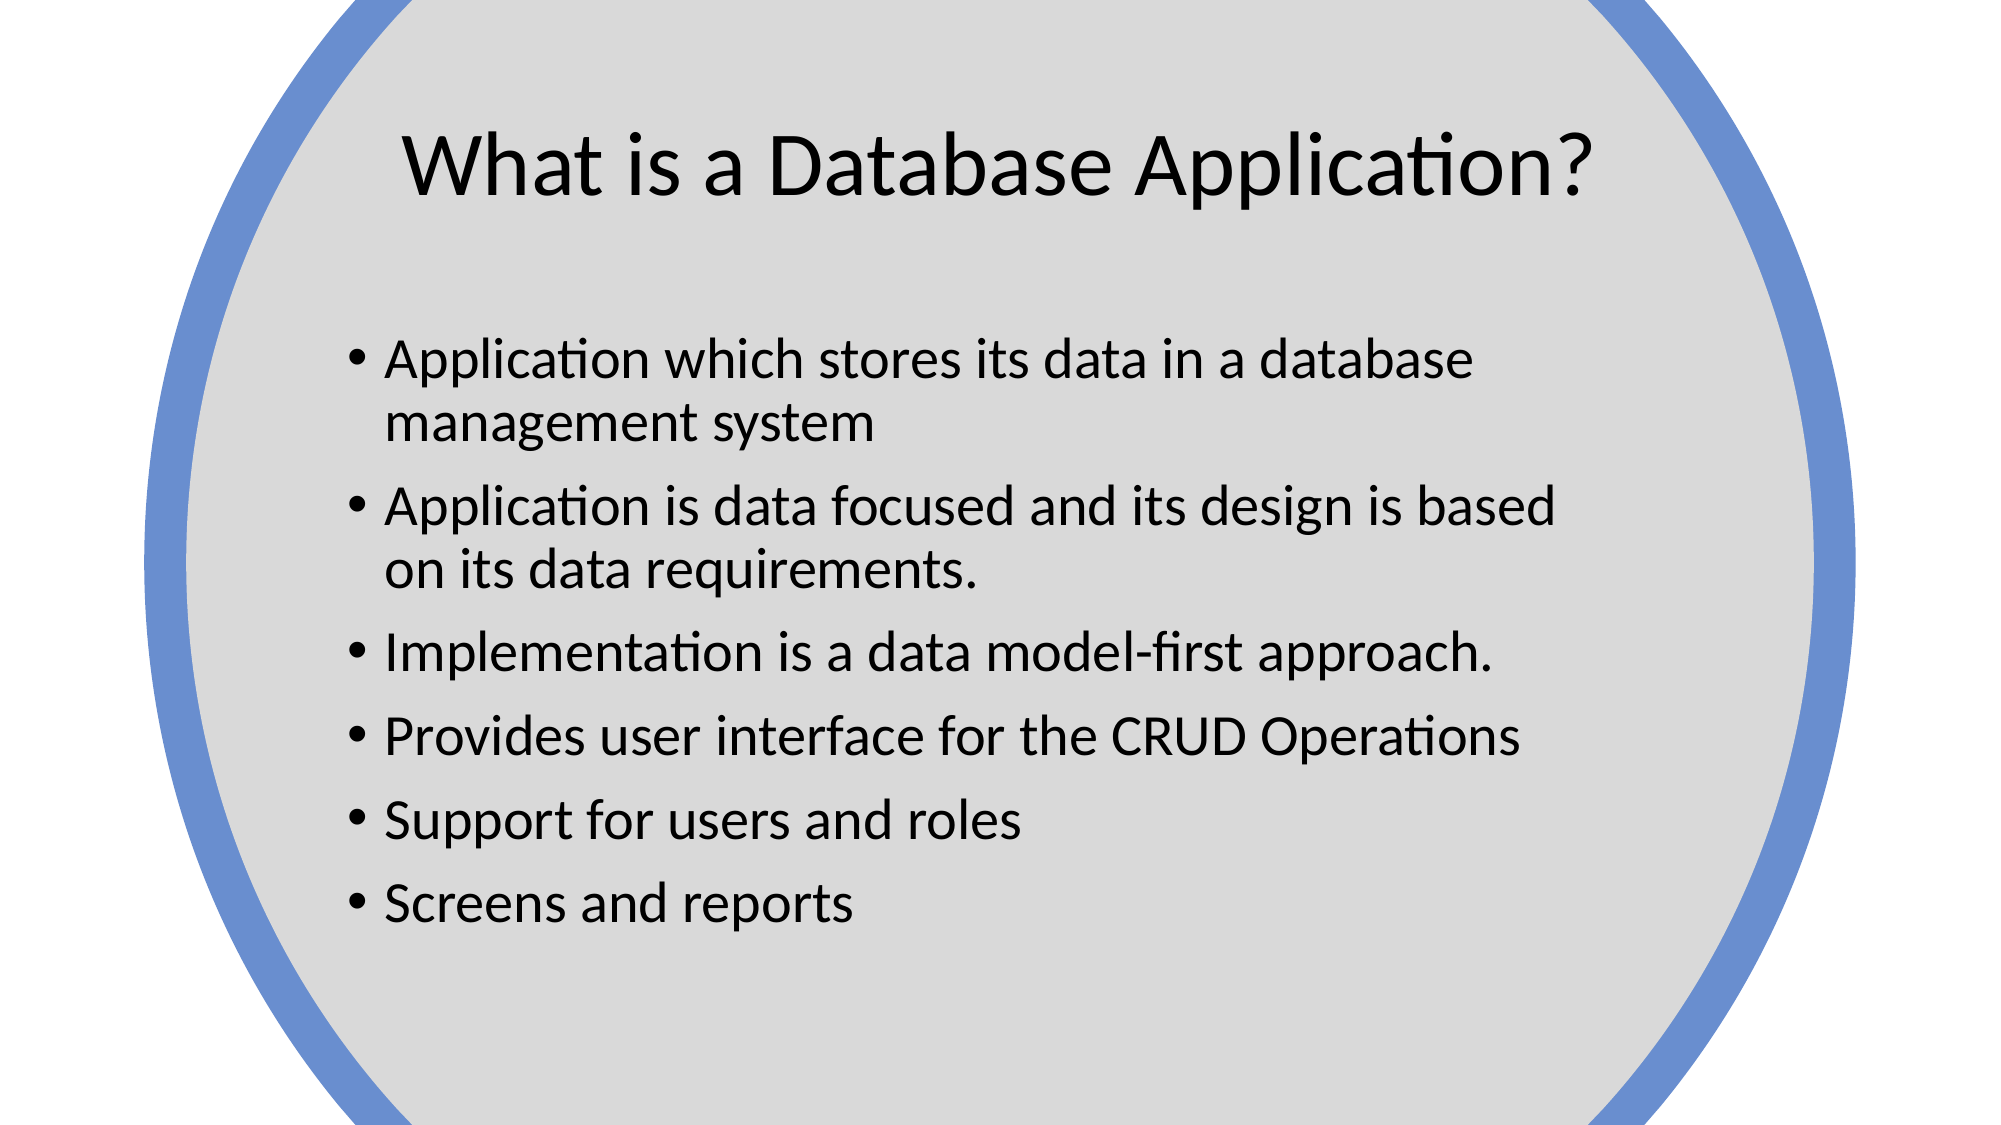

# What is a Database Application?
Application which stores its data in a database management system
Application is data focused and its design is based on its data requirements.
Implementation is a data model-first approach.
Provides user interface for the CRUD Operations
Support for users and roles
Screens and reports